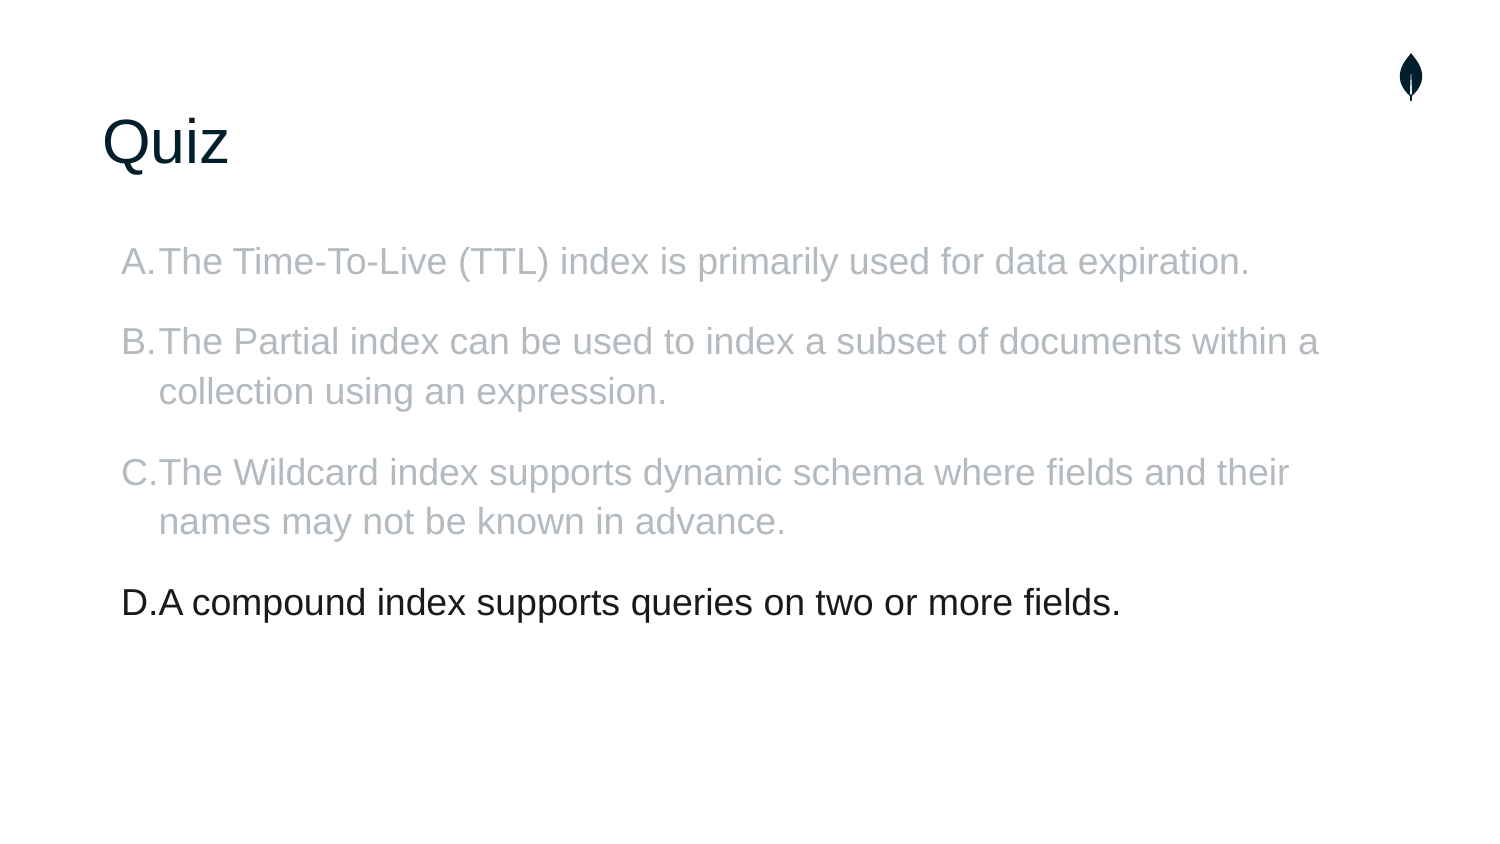

# Quiz
The Time-To-Live (TTL) index is primarily used for data expiration.
The Partial index can be used to index a subset of documents within a collection using an expression.
The Wildcard index supports dynamic schema where fields and their names may not be known in advance.
A compound index supports queries on two or more fields.